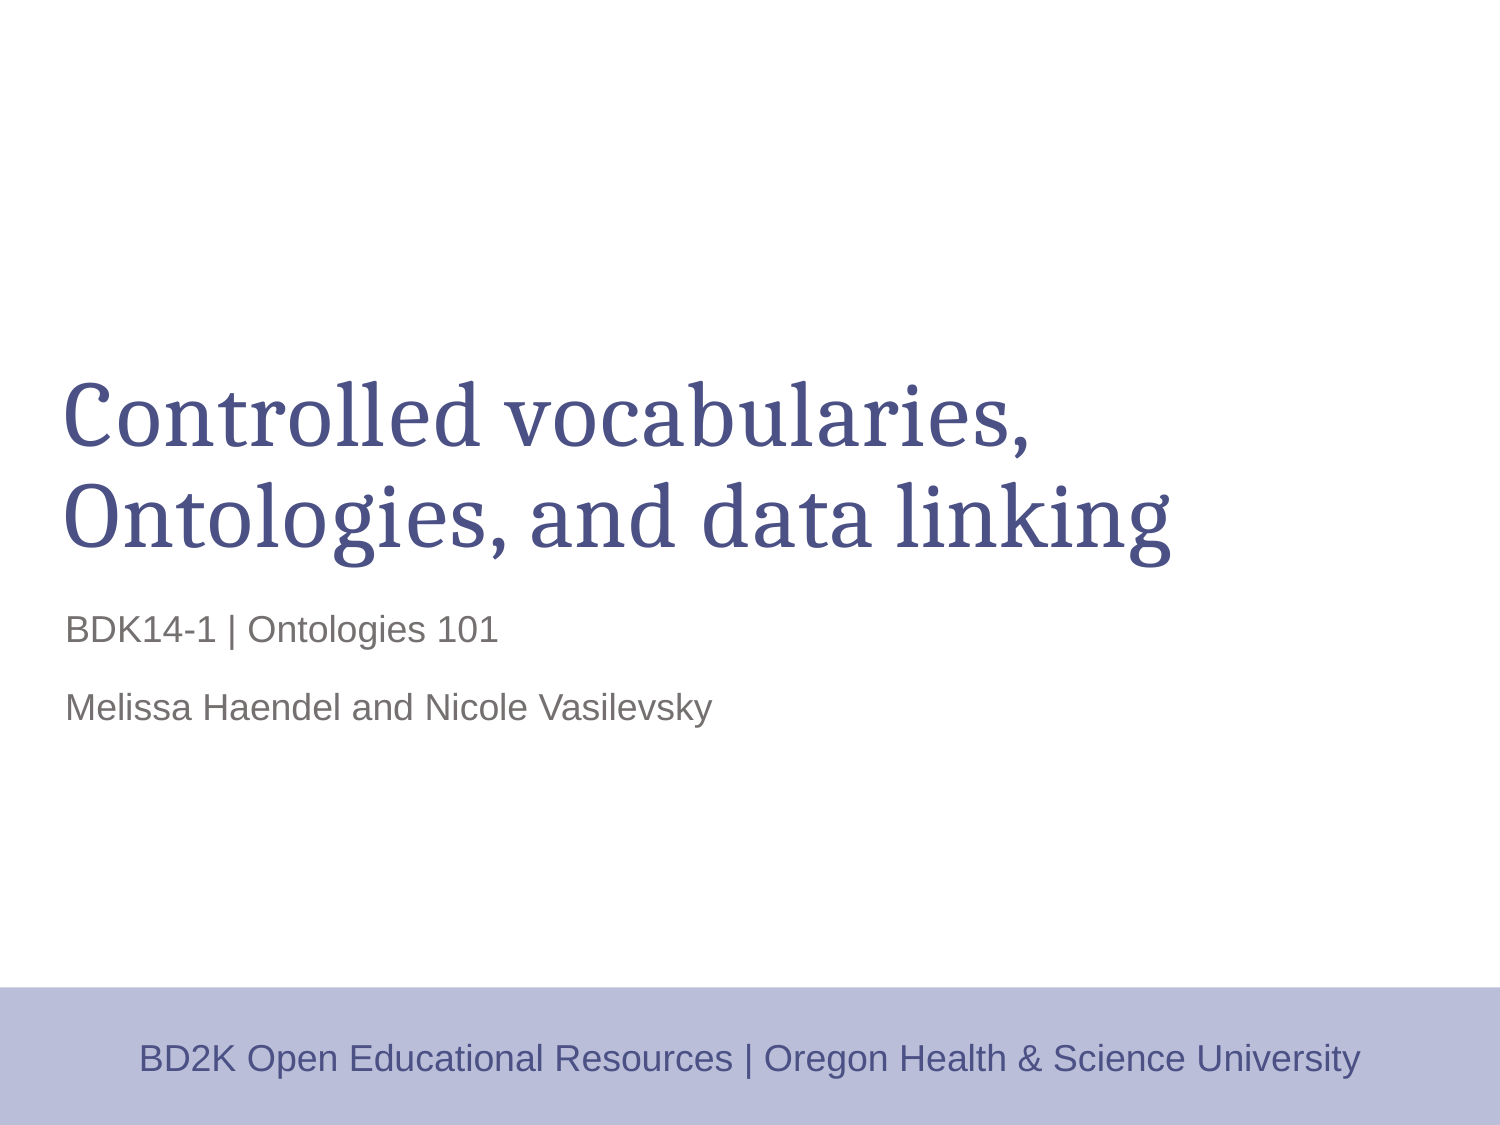

# Controlled vocabularies, Ontologies, and data linking
BDK14-1 | Ontologies 101
Melissa Haendel and Nicole Vasilevsky